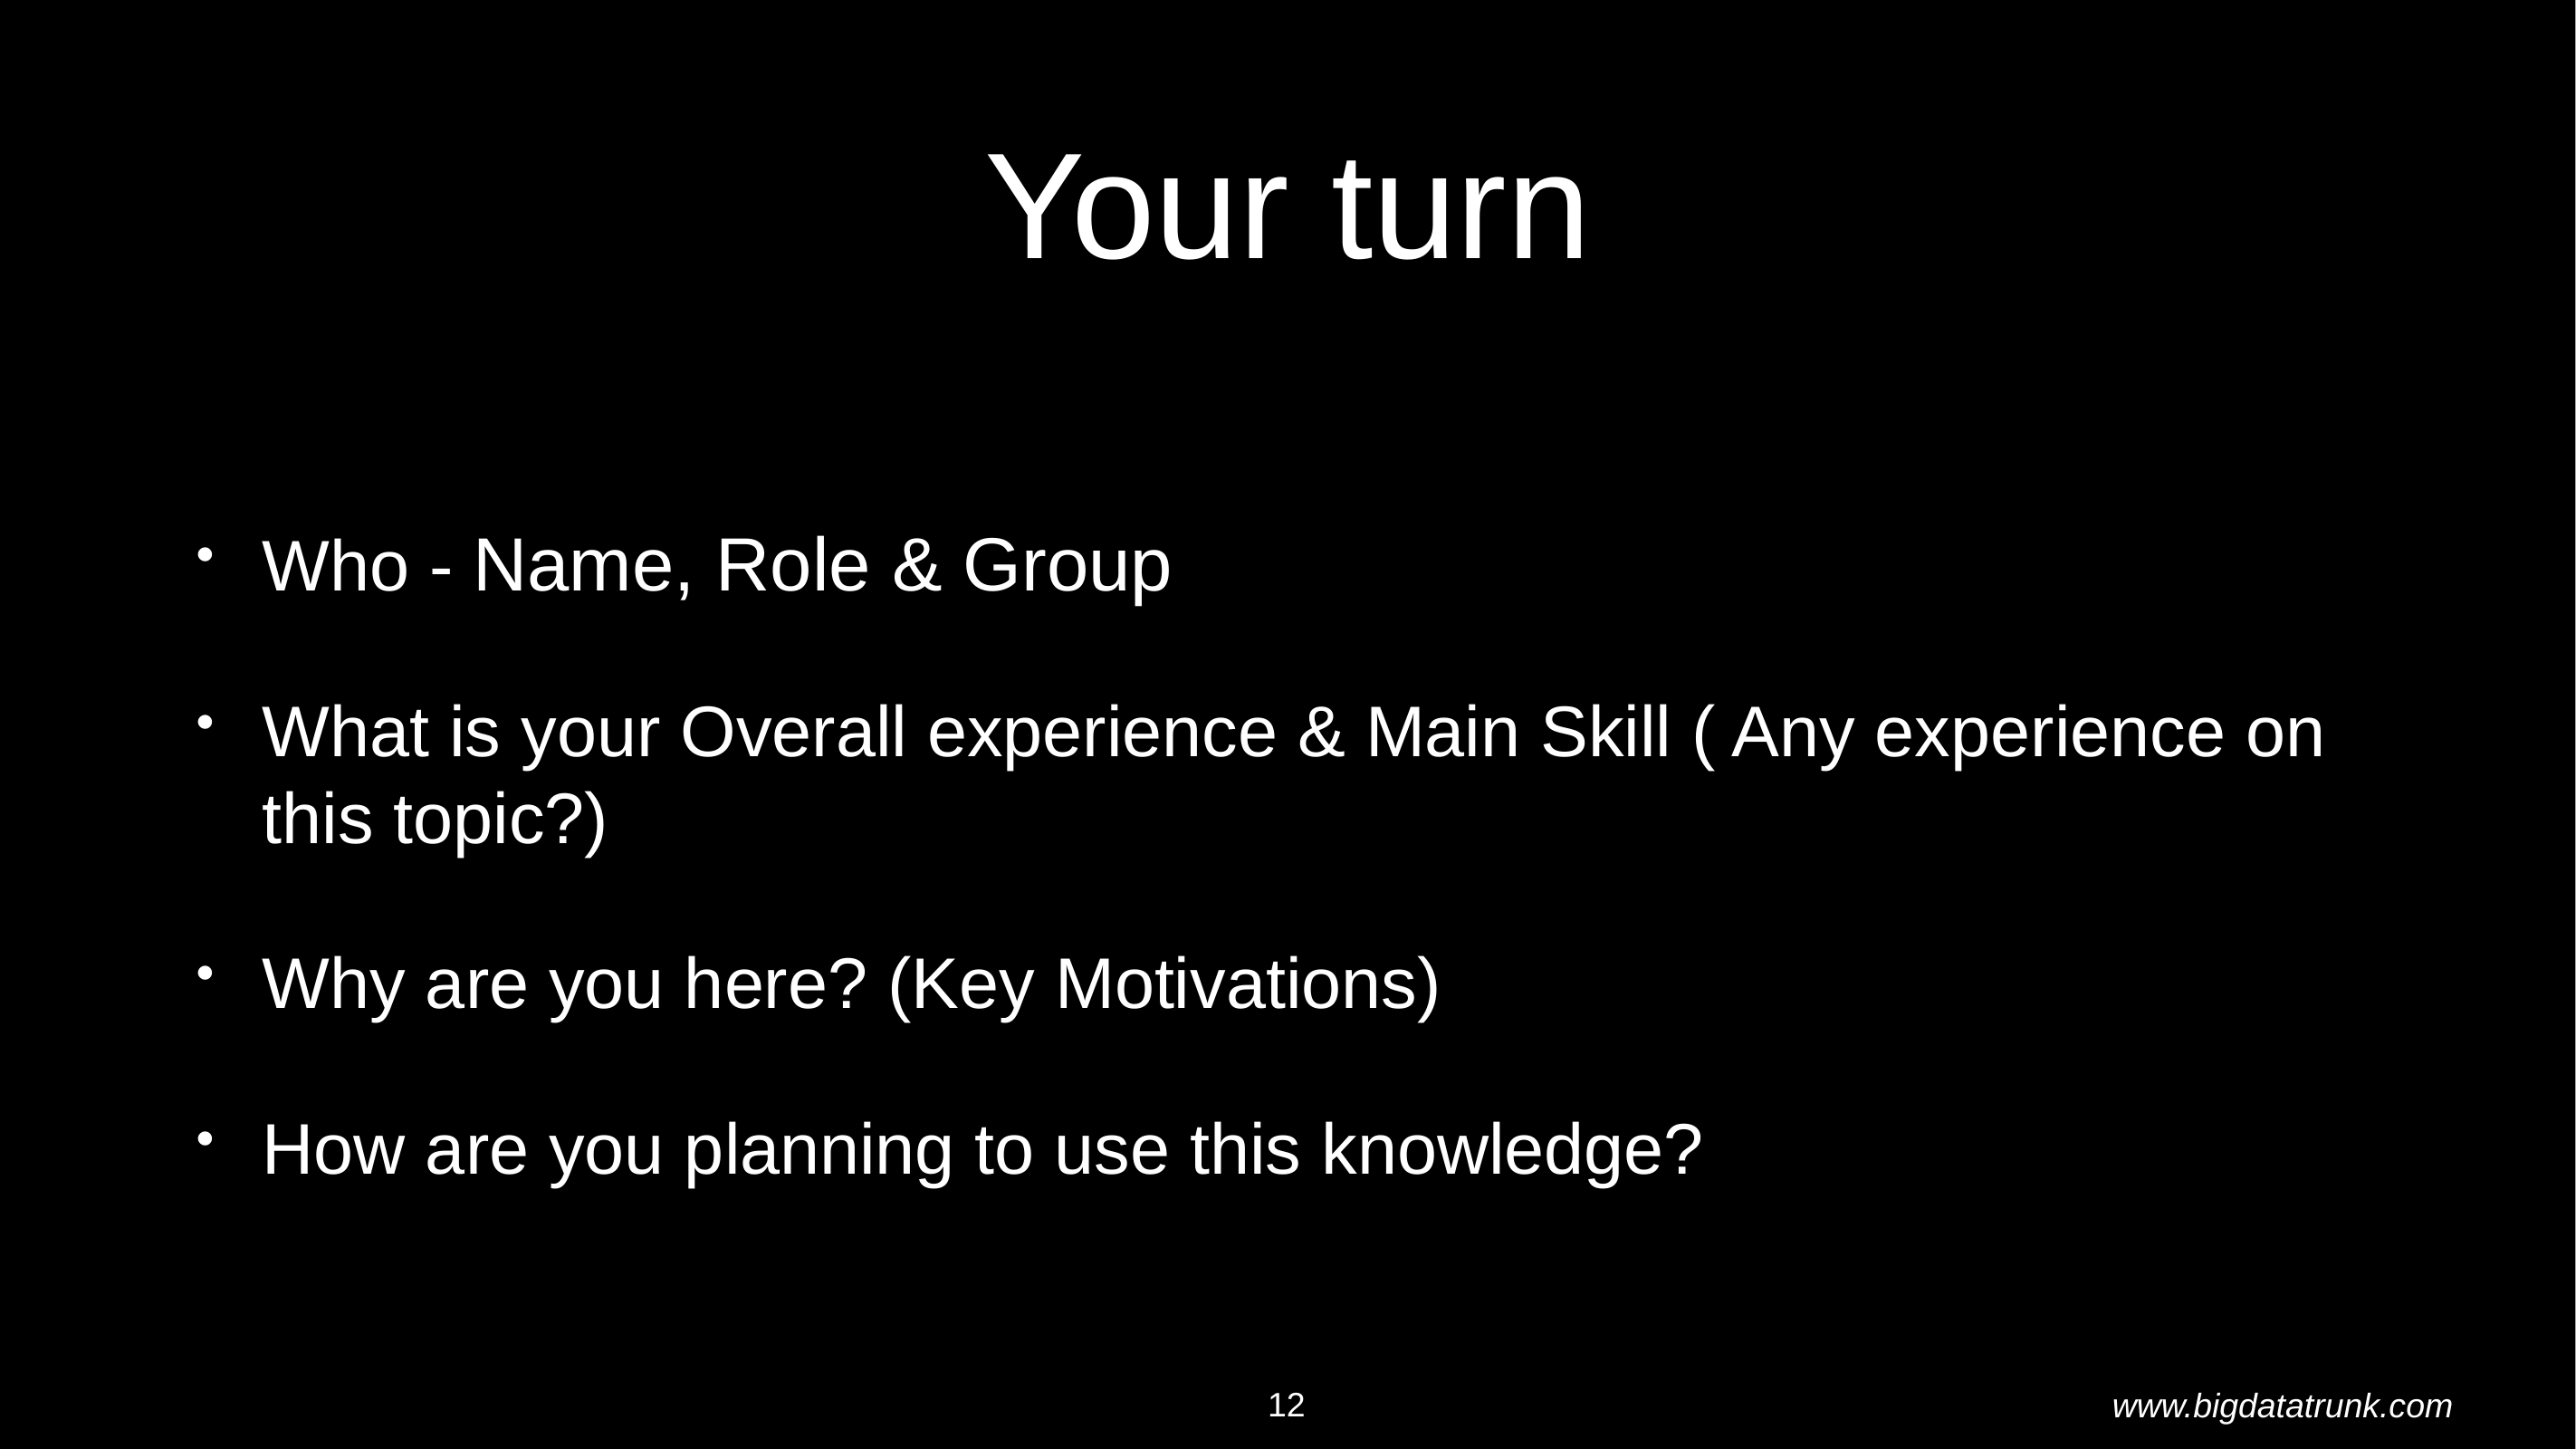

# Your turn
Who - Name, Role & Group
What is your Overall experience & Main Skill ( Any experience on this topic?)
Why are you here? (Key Motivations)
How are you planning to use this knowledge?
12